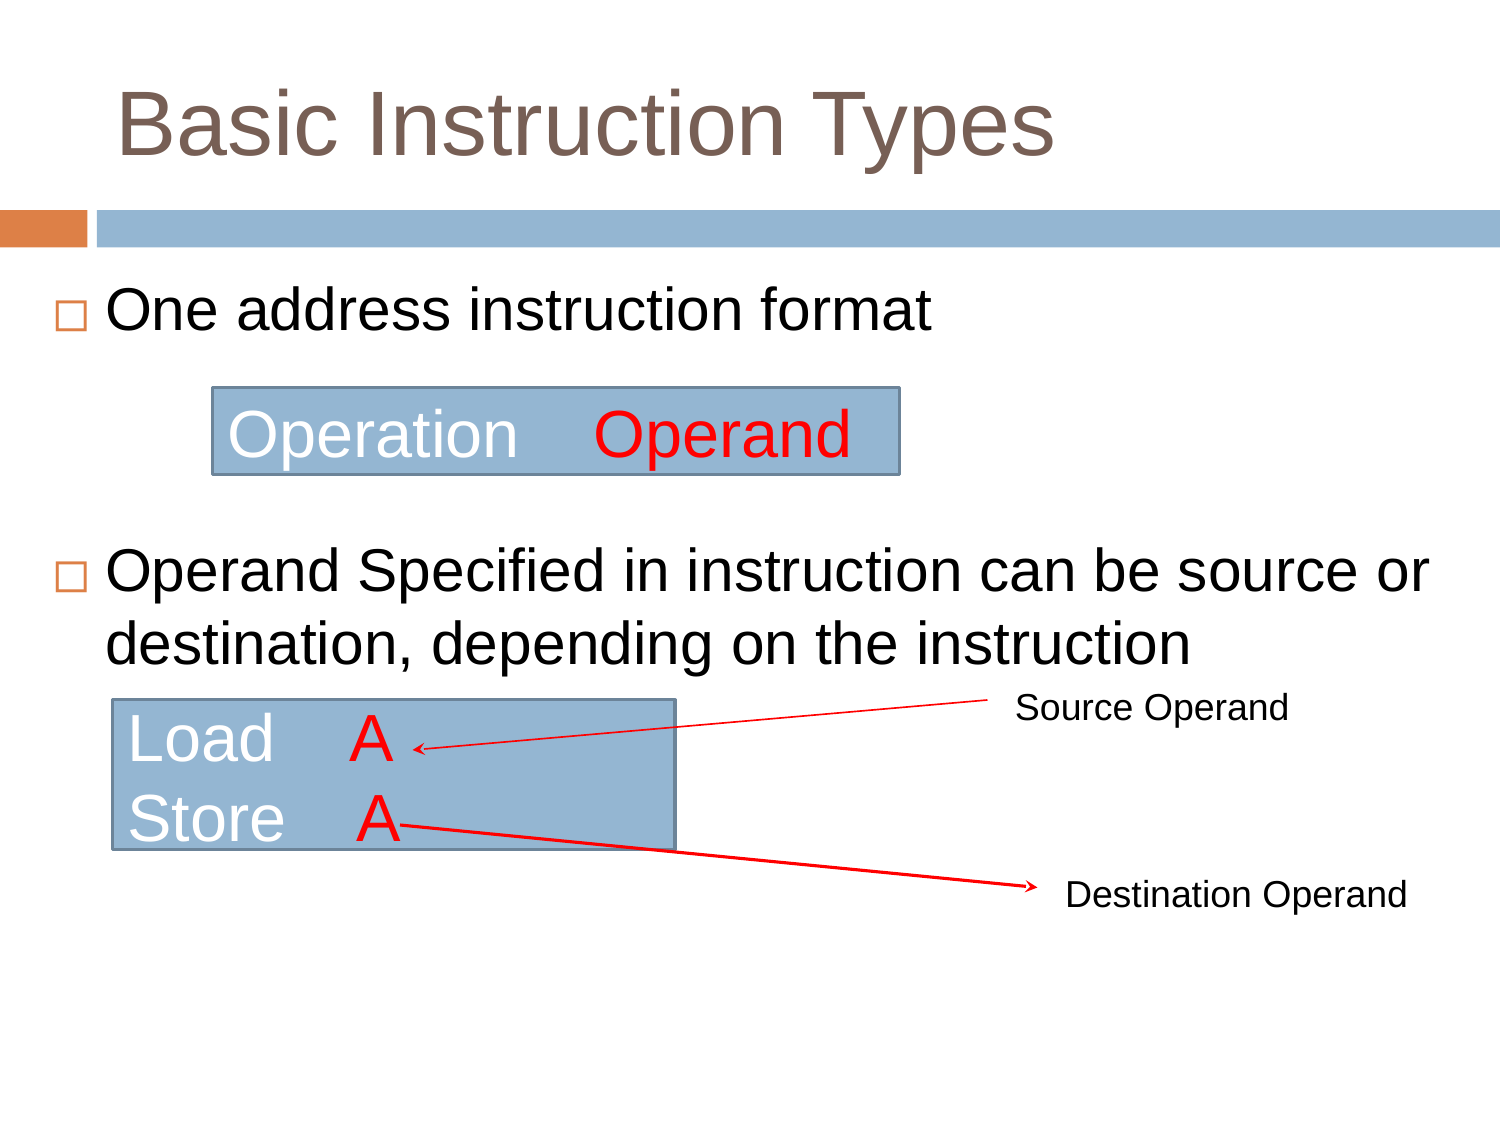

# Basic Instruction Types
One address instruction format

Operand Specified in instruction can be source or destination, depending on the instruction

Operation    Operand
Source Operand
Load    A
Store    A
Destination Operand